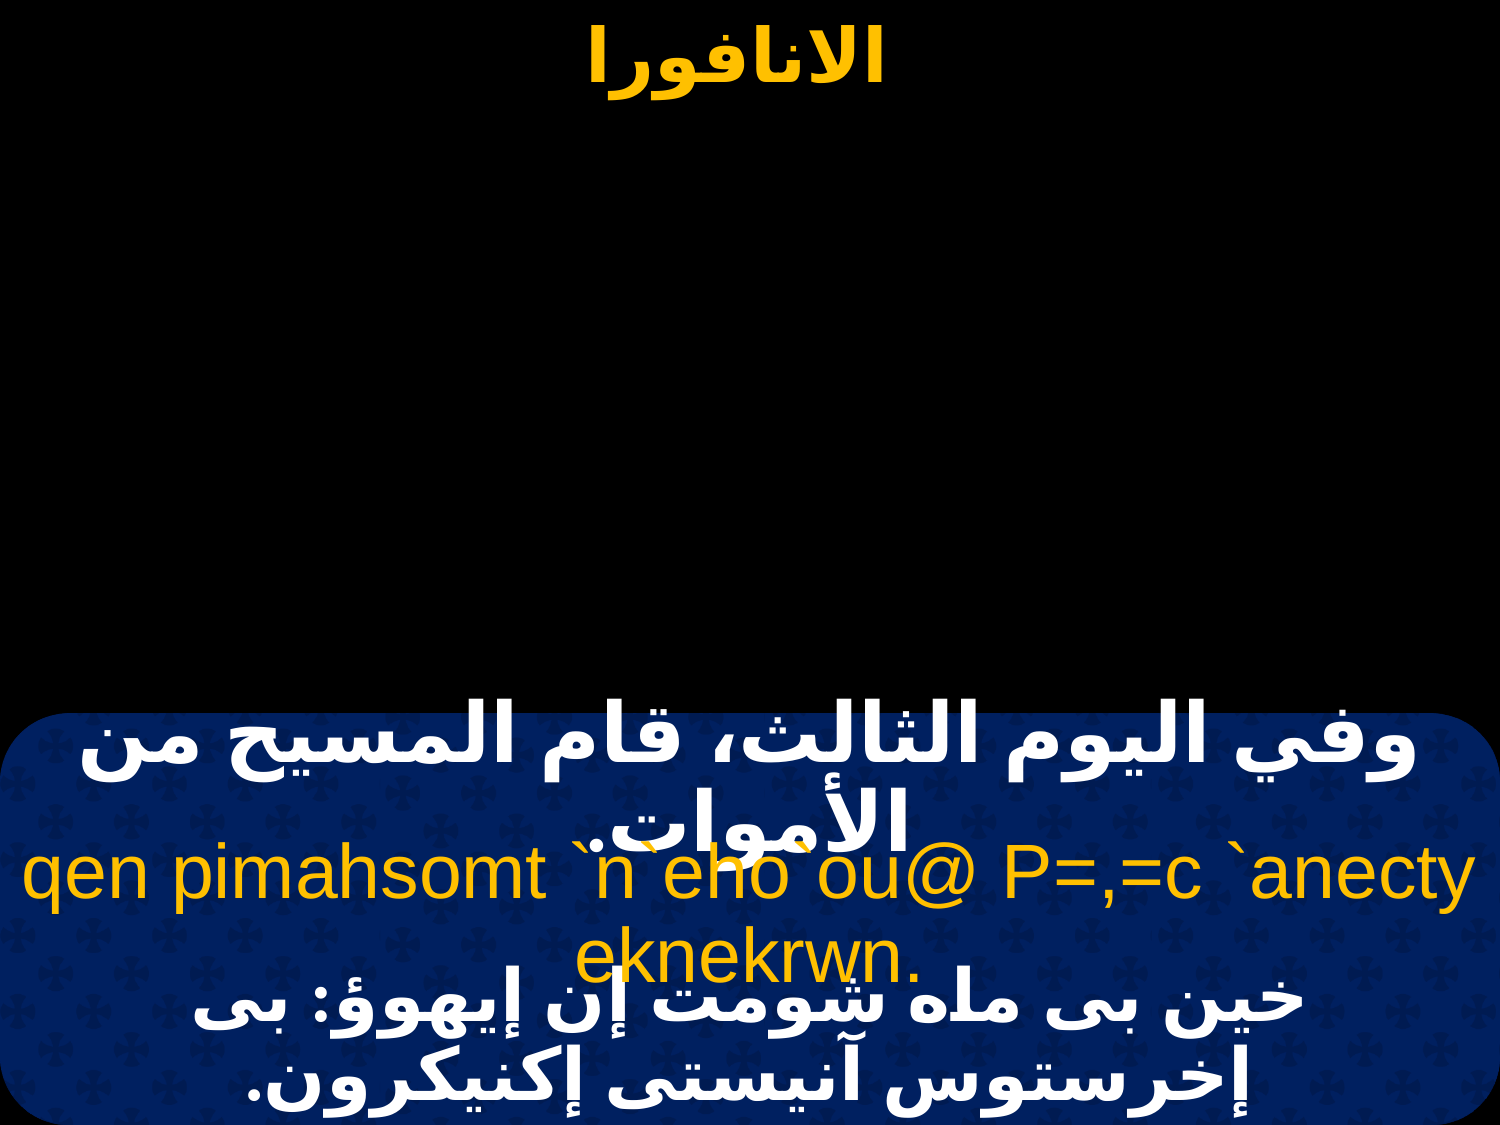

# وفي اليوم الثالث، قام المسيح من الأموات.
qen pimahsomt `n`eho`ou@ P=,=c `anecty eknekrwn.
خين بى ماه شومت إن إيهوؤ: بى إخرستوس آنيستى إكنيكرون.